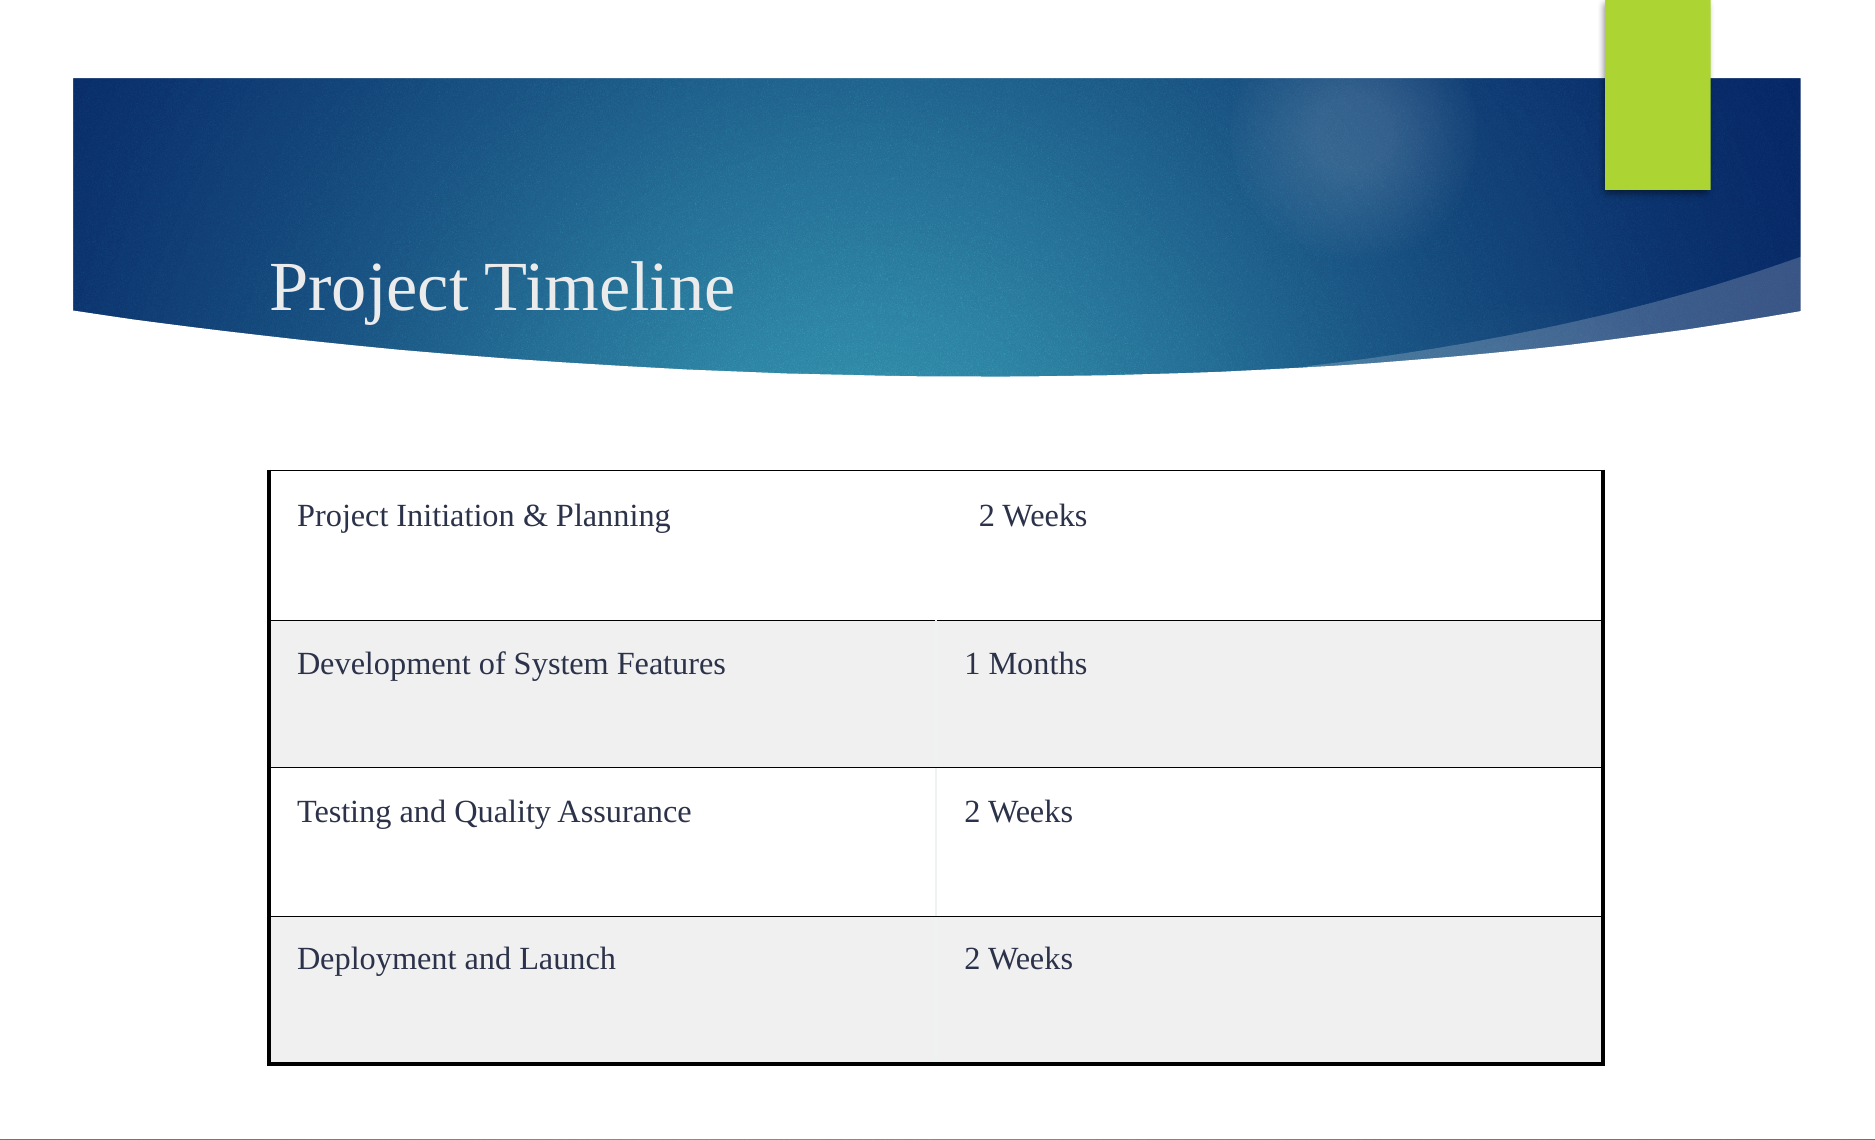

# Project Timeline
| Project Initiation & Planning 2 Weeks |  |
| --- | --- |
| Development of System Features | 1 Months |
| Testing and Quality Assurance | 2 Weeks |
| Deployment and Launch | 2 Weeks |